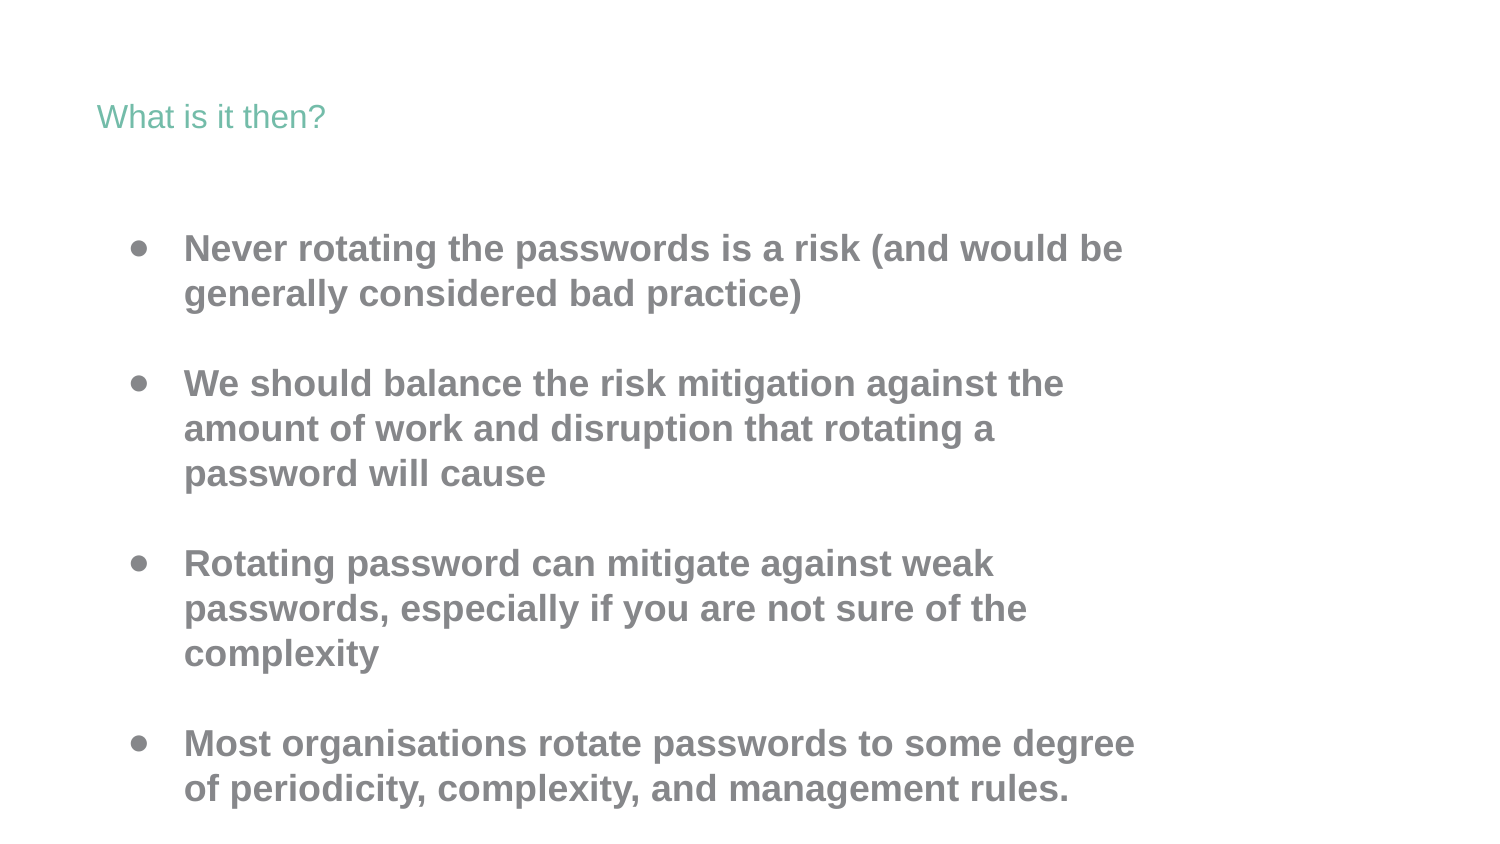

What is it then?

Never rotating the passwords is a risk (and would be generally considered bad practice)
We should balance the risk mitigation against the amount of work and disruption that rotating a password will cause
Rotating password can mitigate against weak passwords, especially if you are not sure of the complexity
Most organisations rotate passwords to some degree of periodicity, complexity, and management rules.